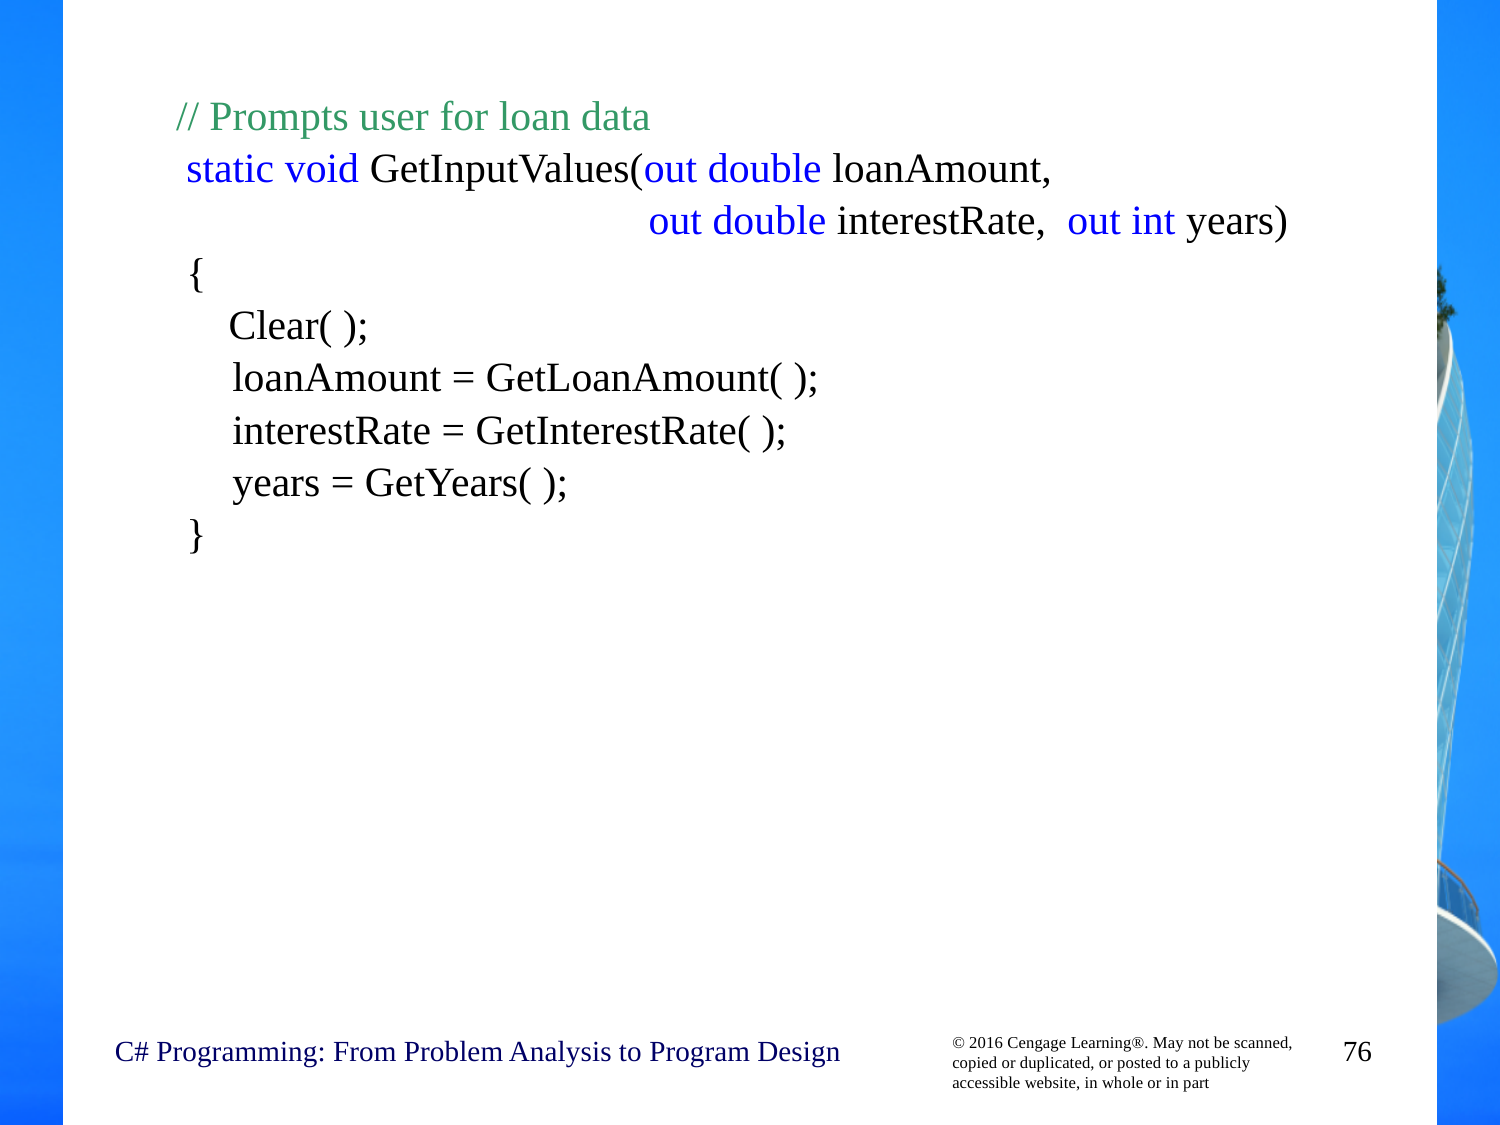

// Prompts user for loan data
        static void GetInputValues(out double loanAmount,
                                                    out double interestRate,  out int years)
        {
            Clear( );
	       loanAmount = GetLoanAmount( );
	       interestRate = GetInterestRate( );
	       years = GetYears( );
        }

C# Programming: From Problem Analysis to Program Design

76